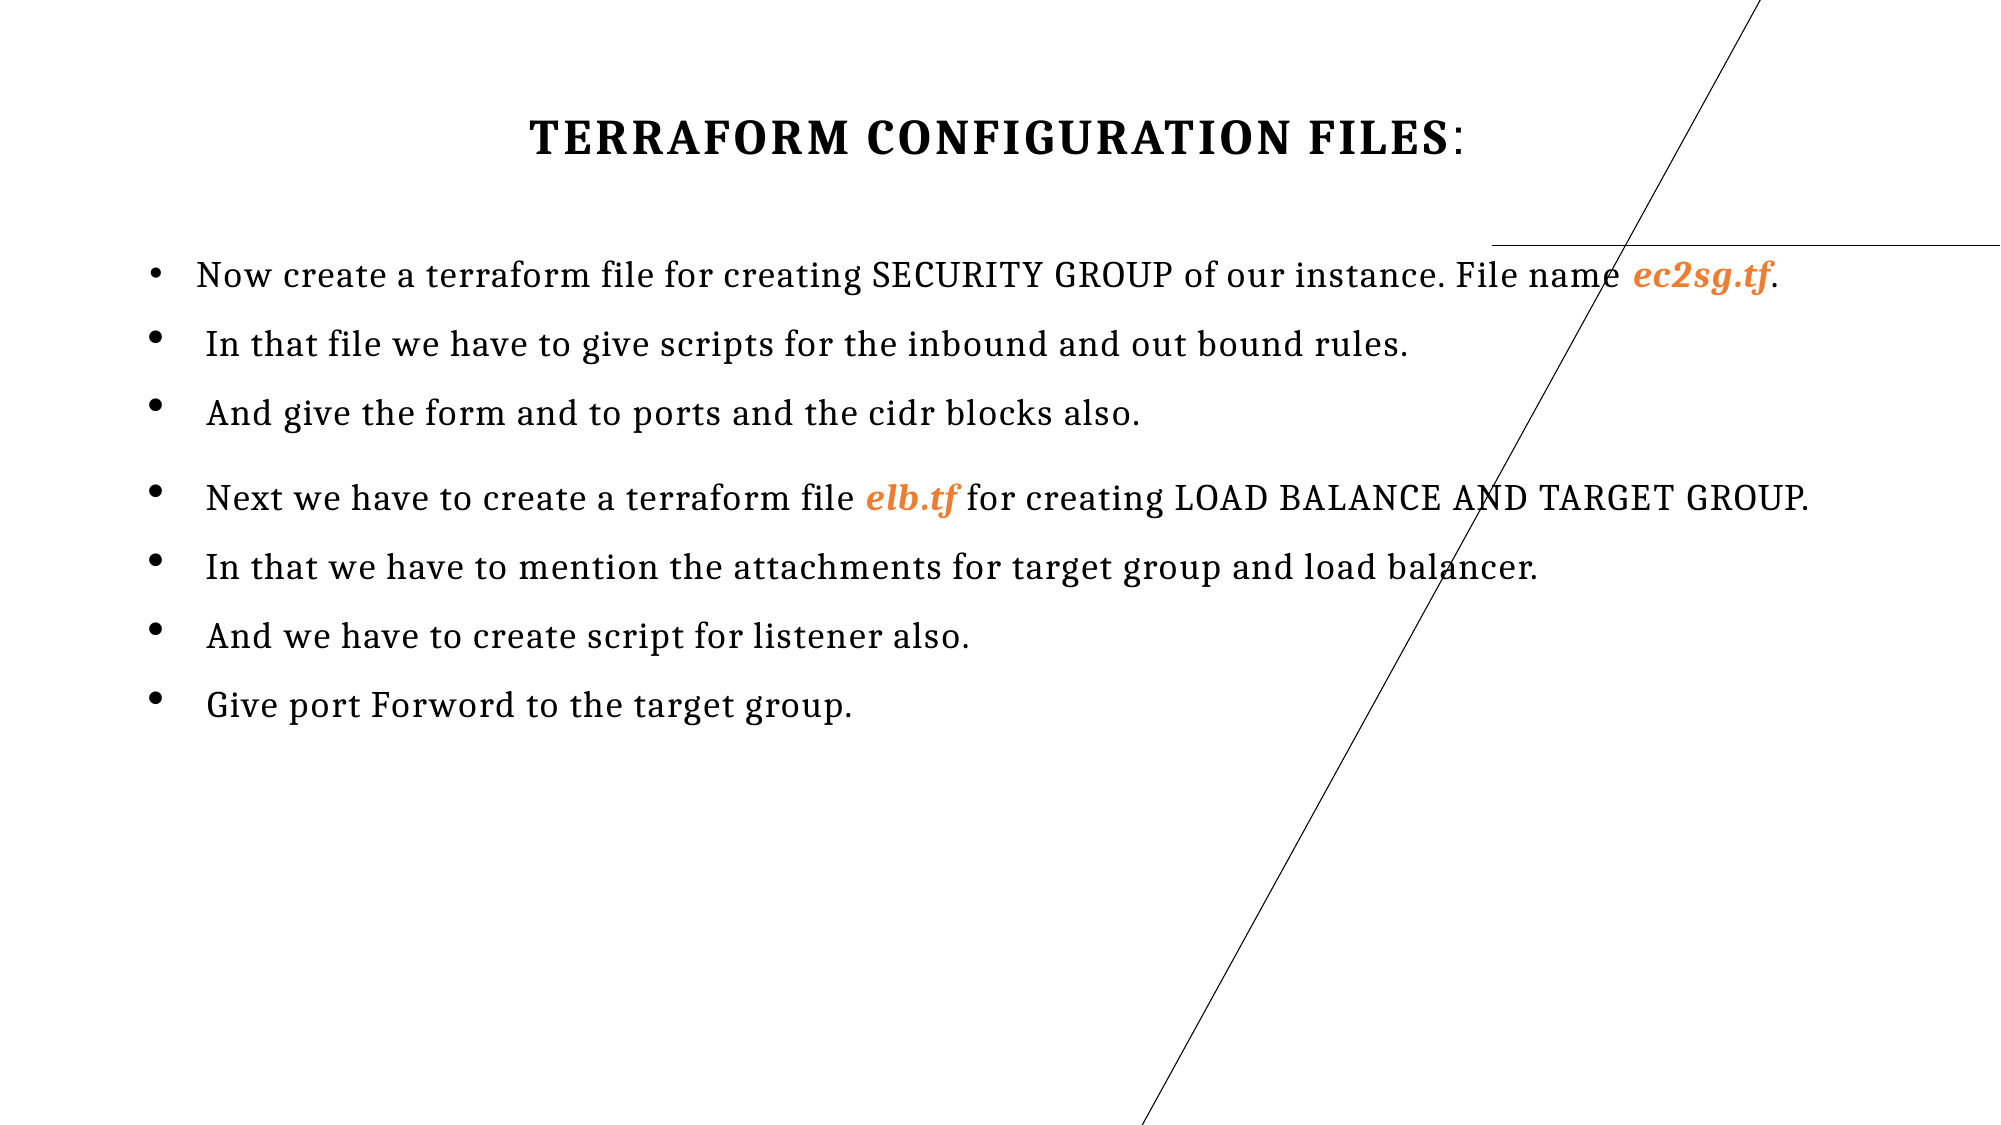

# Terraform configuration files:
Now create a terraform file for creating SECURITY GROUP of our instance. File name ec2sg.tf.
In that file we have to give scripts for the inbound and out bound rules.
And give the form and to ports and the cidr blocks also.
Next we have to create a terraform file elb.tf for creating LOAD BALANCE AND TARGET GROUP.
In that we have to mention the attachments for target group and load balancer.
And we have to create script for listener also.
Give port Forword to the target group.